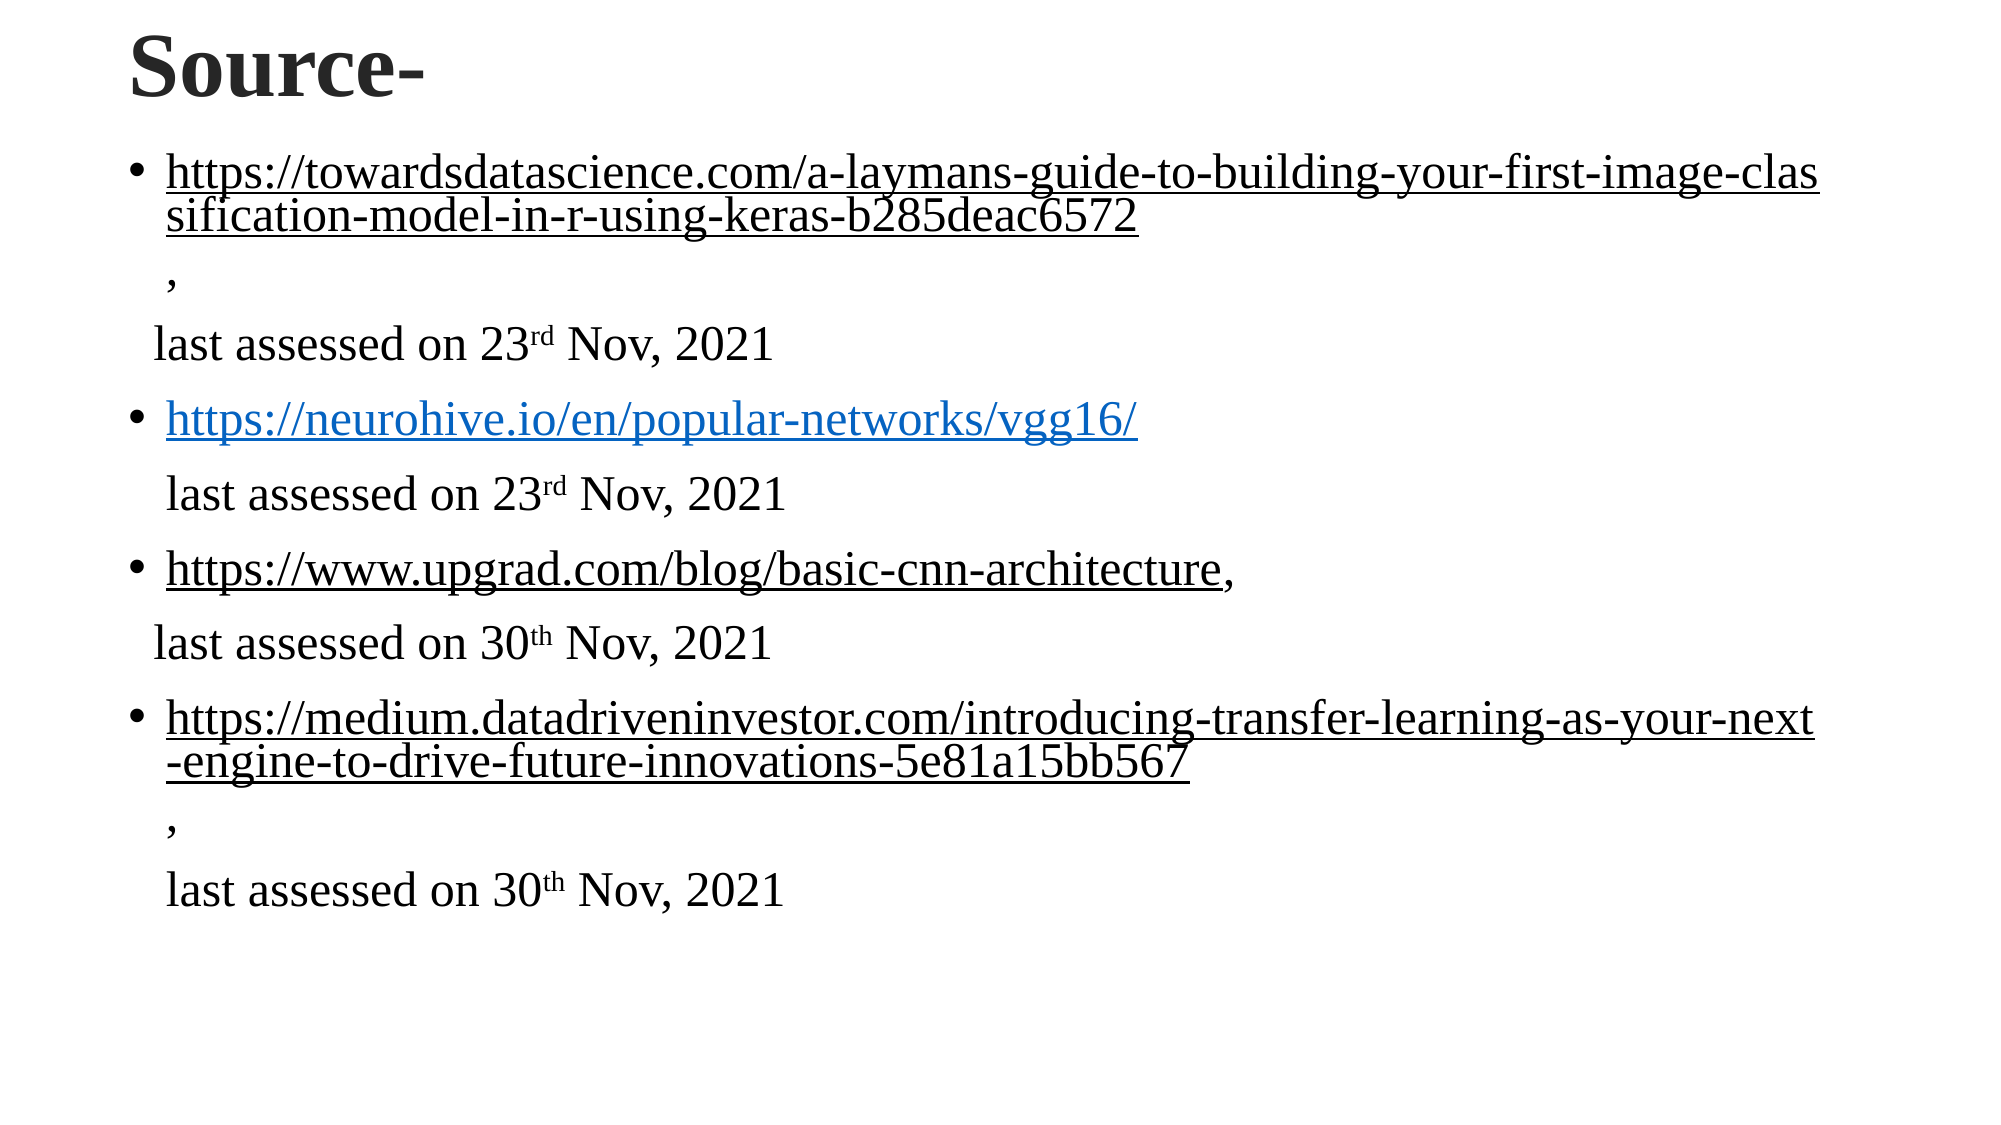

# Source-
https://towardsdatascience.com/a-laymans-guide-to-building-your-first-image-classification-model-in-r-using-keras-b285deac6572,
  last assessed on 23rd Nov, 2021
https://neurohive.io/en/popular-networks/vgg16/
   last assessed on 23rd Nov, 2021
https://www.upgrad.com/blog/basic-cnn-architecture,
  last assessed on 30th Nov, 2021
https://medium.datadriveninvestor.com/introducing-transfer-learning-as-your-next-engine-to-drive-future-innovations-5e81a15bb567,
   last assessed on 30th Nov, 2021